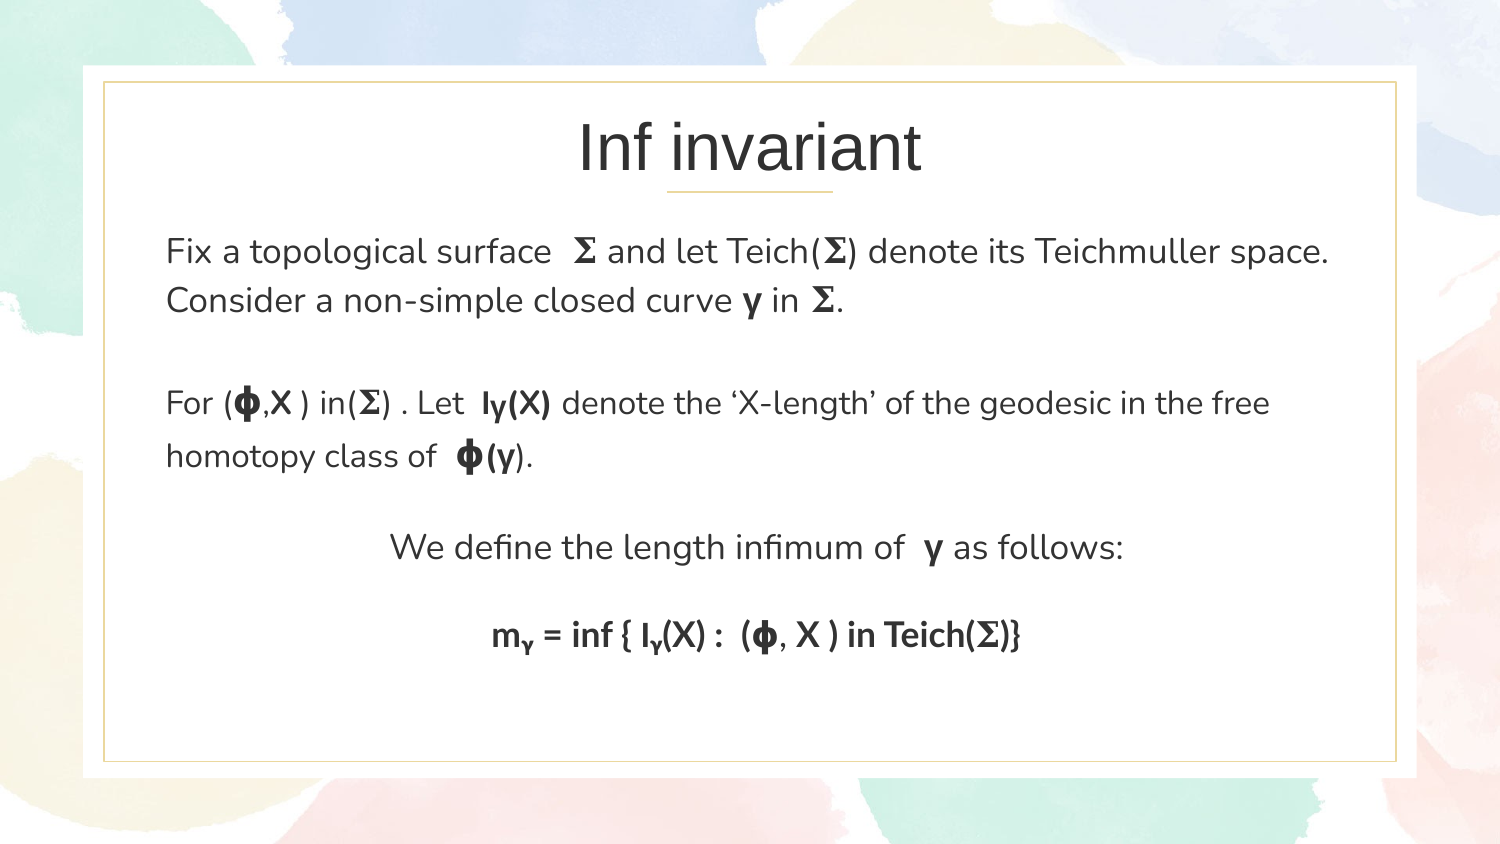

# Inf invariant
Fix a topological surface  𝚺 and let Teich(𝚺) denote its Teichmuller space.
Consider a non-simple closed curve γ in 𝚺.

For (𝞍,X ) in(𝚺) . Let  lᵧ(X) denote the ‘X-length’ of the geodesic in the free homotopy class of  𝞍(γ).

We define the length infimum of  γ as follows:

mᵧ = inf { lᵧ(X) :  (𝞍, X ) in Teich(𝚺)}